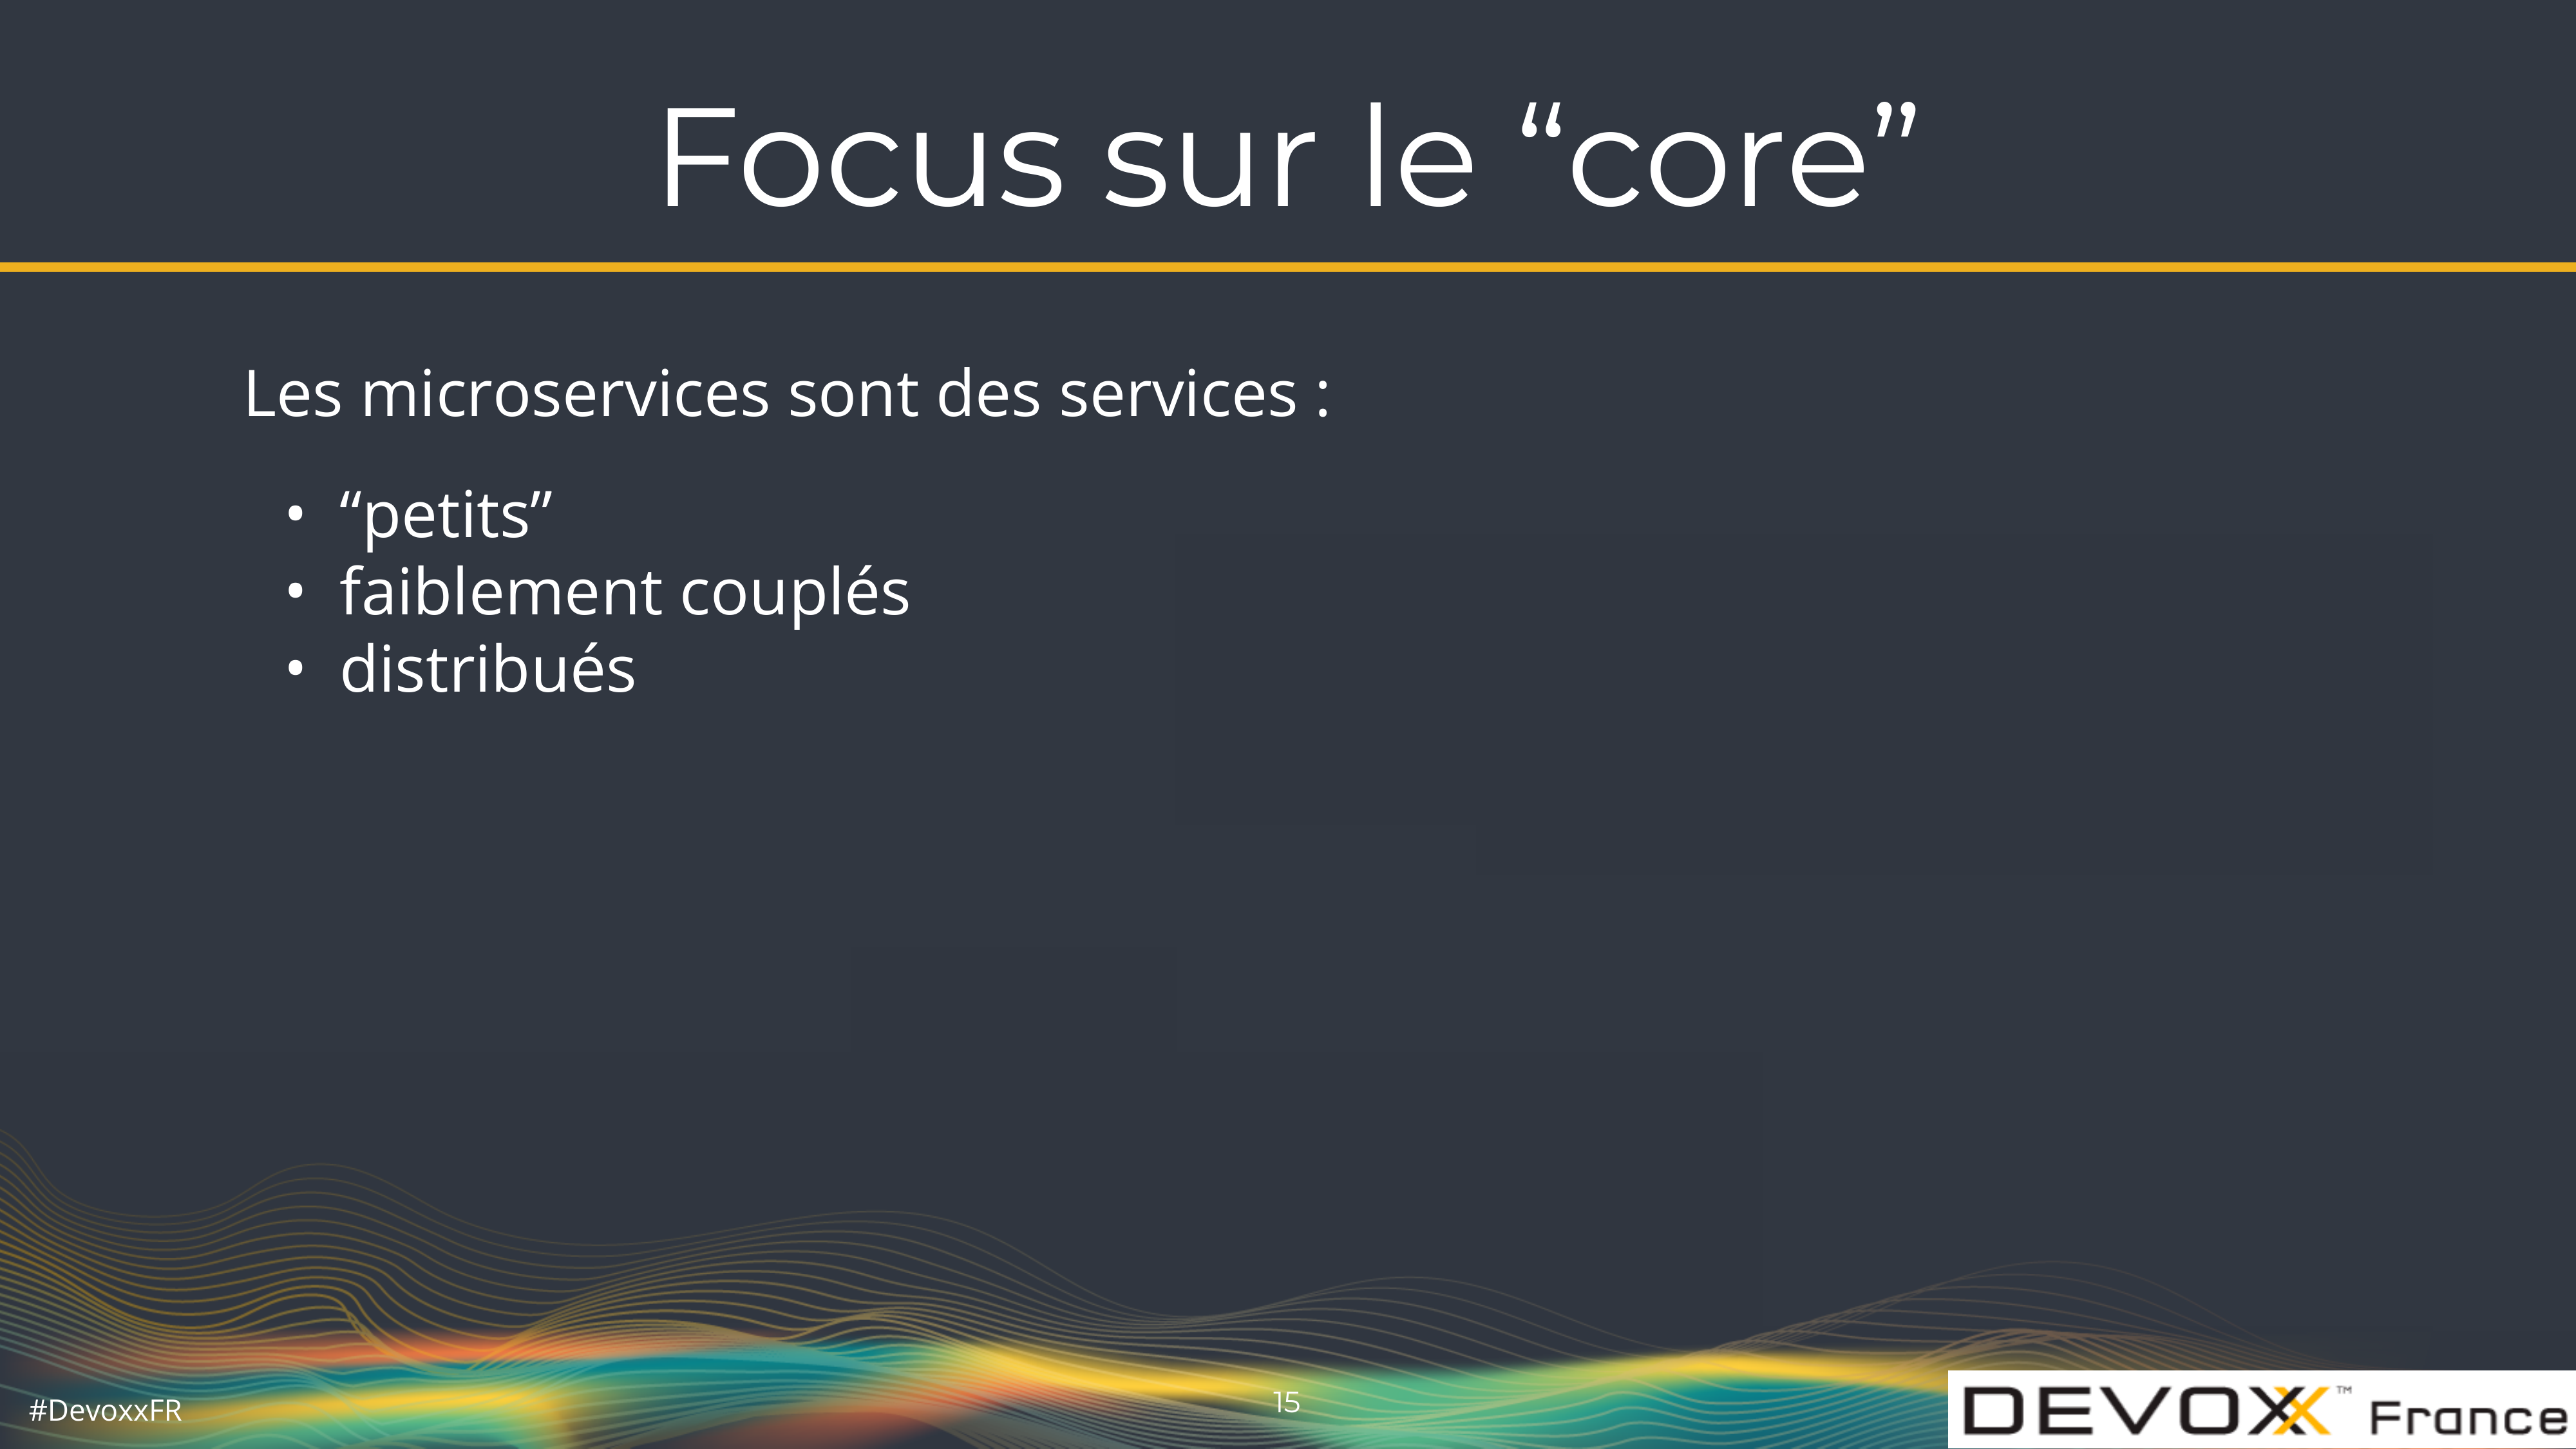

# Focus sur le “core”
Les microservices sont des services :
“petits”
faiblement couplés
distribués
15